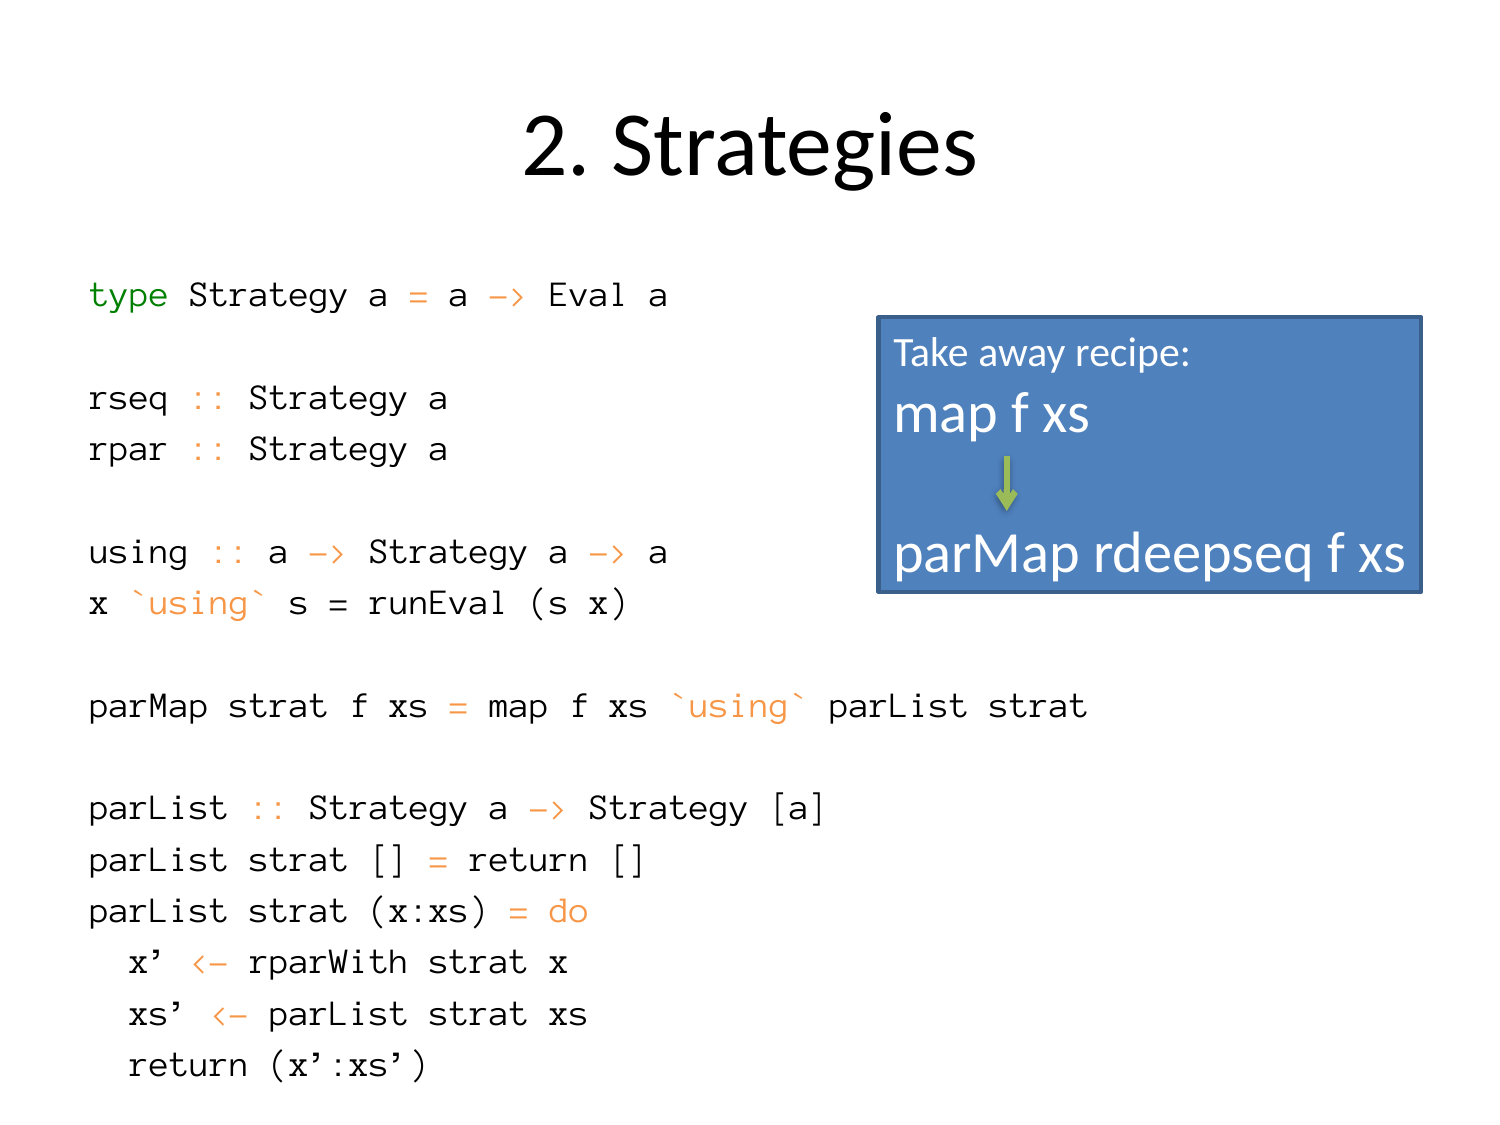

# 2. Strategies
type Strategy a = a -> Eval a

rseq :: Strategy a
rpar :: Strategy a

using :: a -> Strategy a -> a
x `using` s = runEval (s x)

parMap strat f xs = map f xs `using` parList strat

parList :: Strategy a -> Strategy [a]
parList strat [] = return []
parList strat (x:xs) = do
  x’ <- rparWith strat x
  xs’ <- parList strat xs
  return (x’:xs’)

Take away recipe:
map f xs

parMap rdeepseq f xs